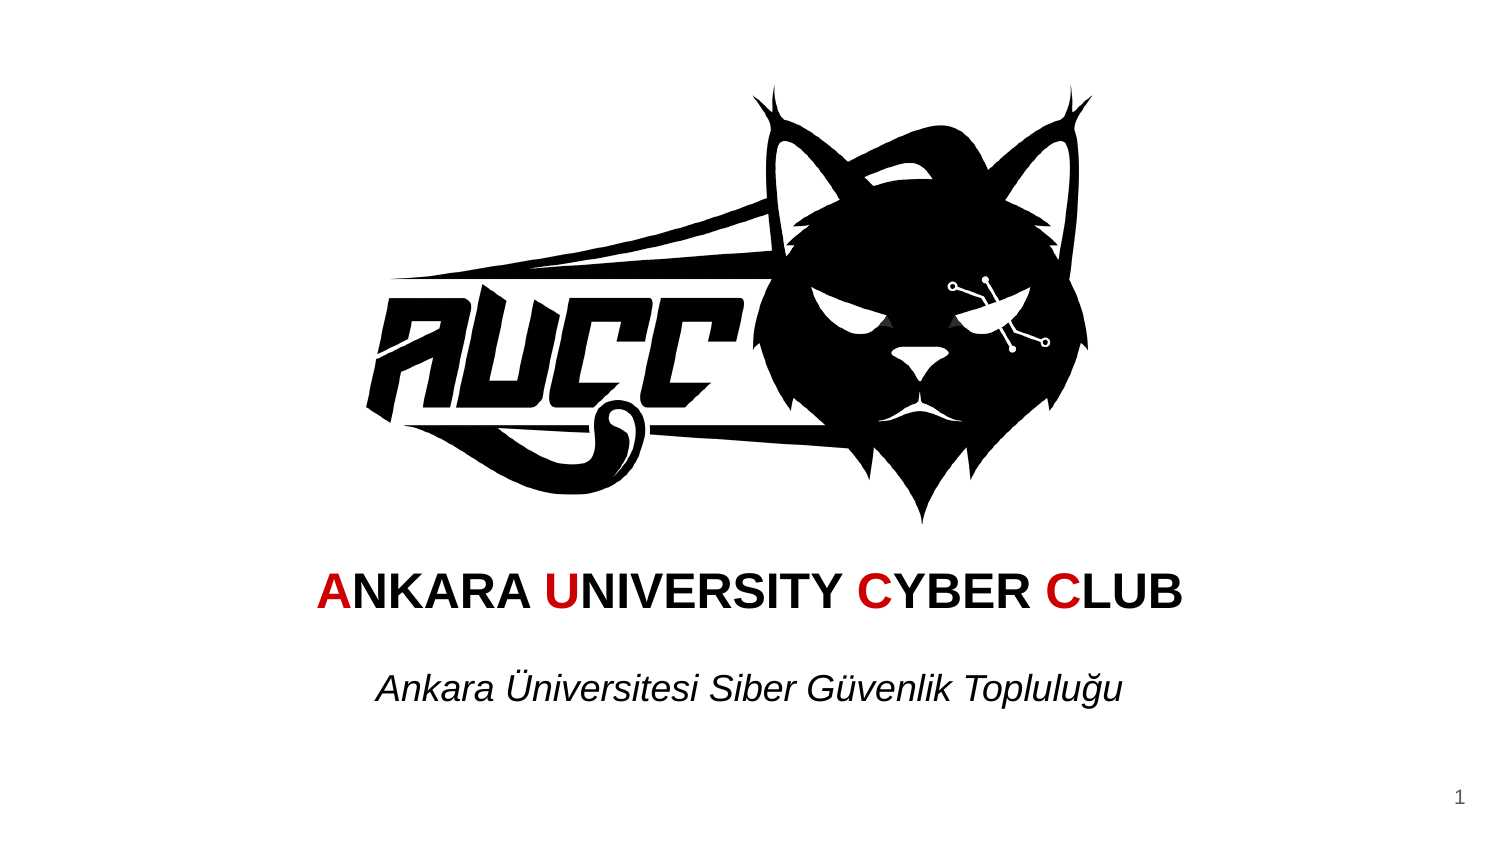

ANKARA UNIVERSITY CYBER CLUB
Ankara Üniversitesi Siber Güvenlik Topluluğu
1